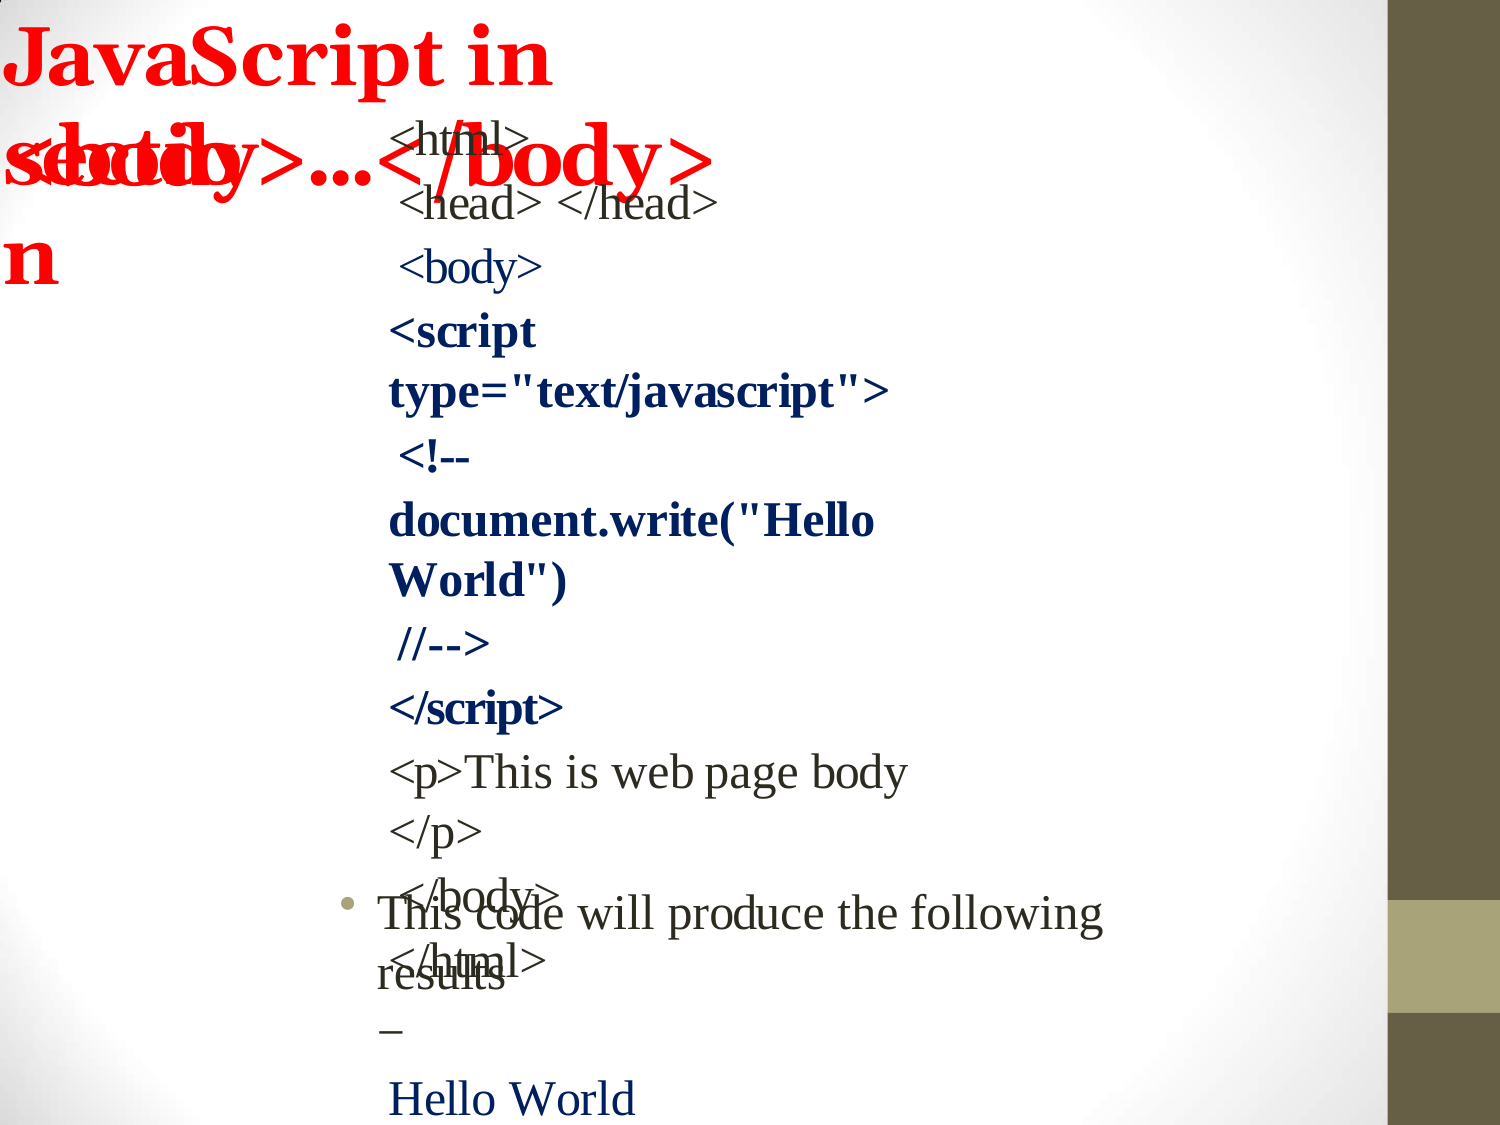

# JavaScript in <body>...</body>
<html>
<head> </head>
<body>
<script type="text/javascript">
<!--
document.write("Hello World")
//-->
</script>
<p>This is web page body </p>
</body>
</html>
section
This code will produce the following results
−
Hello World
This is web page body